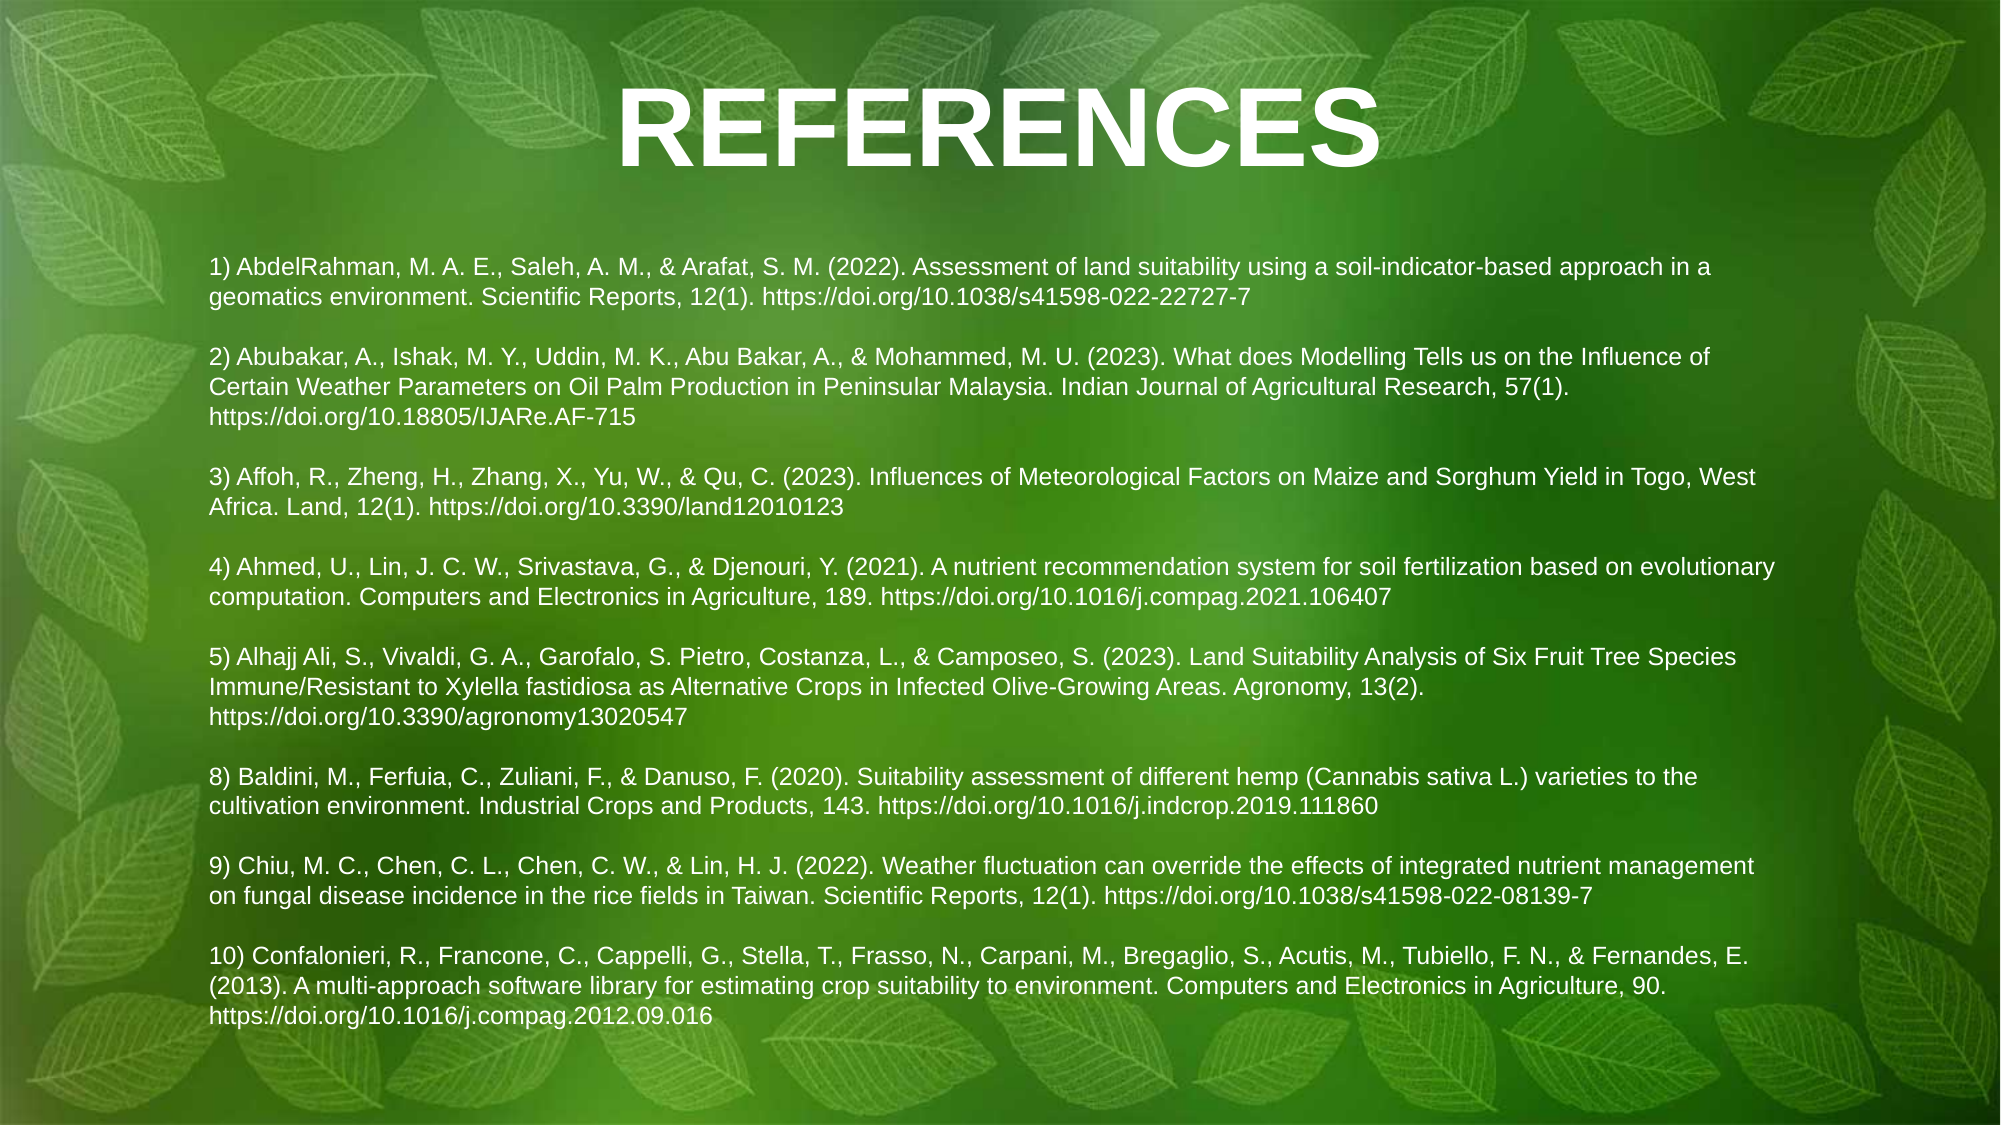

REFERENCES
1) AbdelRahman, M. A. E., Saleh, A. M., & Arafat, S. M. (2022). Assessment of land suitability using a soil-indicator-based approach in a geomatics environment. Scientific Reports, 12(1). https://doi.org/10.1038/s41598-022-22727-7

2) Abubakar, A., Ishak, M. Y., Uddin, M. K., Abu Bakar, A., & Mohammed, M. U. (2023). What does Modelling Tells us on the Influence of Certain Weather Parameters on Oil Palm Production in Peninsular Malaysia. Indian Journal of Agricultural Research, 57(1). https://doi.org/10.18805/IJARe.AF-715

3) Affoh, R., Zheng, H., Zhang, X., Yu, W., & Qu, C. (2023). Influences of Meteorological Factors on Maize and Sorghum Yield in Togo, West Africa. Land, 12(1). https://doi.org/10.3390/land12010123

4) Ahmed, U., Lin, J. C. W., Srivastava, G., & Djenouri, Y. (2021). A nutrient recommendation system for soil fertilization based on evolutionary computation. Computers and Electronics in Agriculture, 189. https://doi.org/10.1016/j.compag.2021.106407

5) Alhajj Ali, S., Vivaldi, G. A., Garofalo, S. Pietro, Costanza, L., & Camposeo, S. (2023). Land Suitability Analysis of Six Fruit Tree Species Immune/Resistant to Xylella fastidiosa as Alternative Crops in Infected Olive-Growing Areas. Agronomy, 13(2). https://doi.org/10.3390/agronomy13020547

8) Baldini, M., Ferfuia, C., Zuliani, F., & Danuso, F. (2020). Suitability assessment of different hemp (Cannabis sativa L.) varieties to the cultivation environment. Industrial Crops and Products, 143. https://doi.org/10.1016/j.indcrop.2019.111860

9) Chiu, M. C., Chen, C. L., Chen, C. W., & Lin, H. J. (2022). Weather fluctuation can override the effects of integrated nutrient management on fungal disease incidence in the rice fields in Taiwan. Scientific Reports, 12(1). https://doi.org/10.1038/s41598-022-08139-7

10) Confalonieri, R., Francone, C., Cappelli, G., Stella, T., Frasso, N., Carpani, M., Bregaglio, S., Acutis, M., Tubiello, F. N., & Fernandes, E. (2013). A multi-approach software library for estimating crop suitability to environment. Computers and Electronics in Agriculture, 90. https://doi.org/10.1016/j.compag.2012.09.016